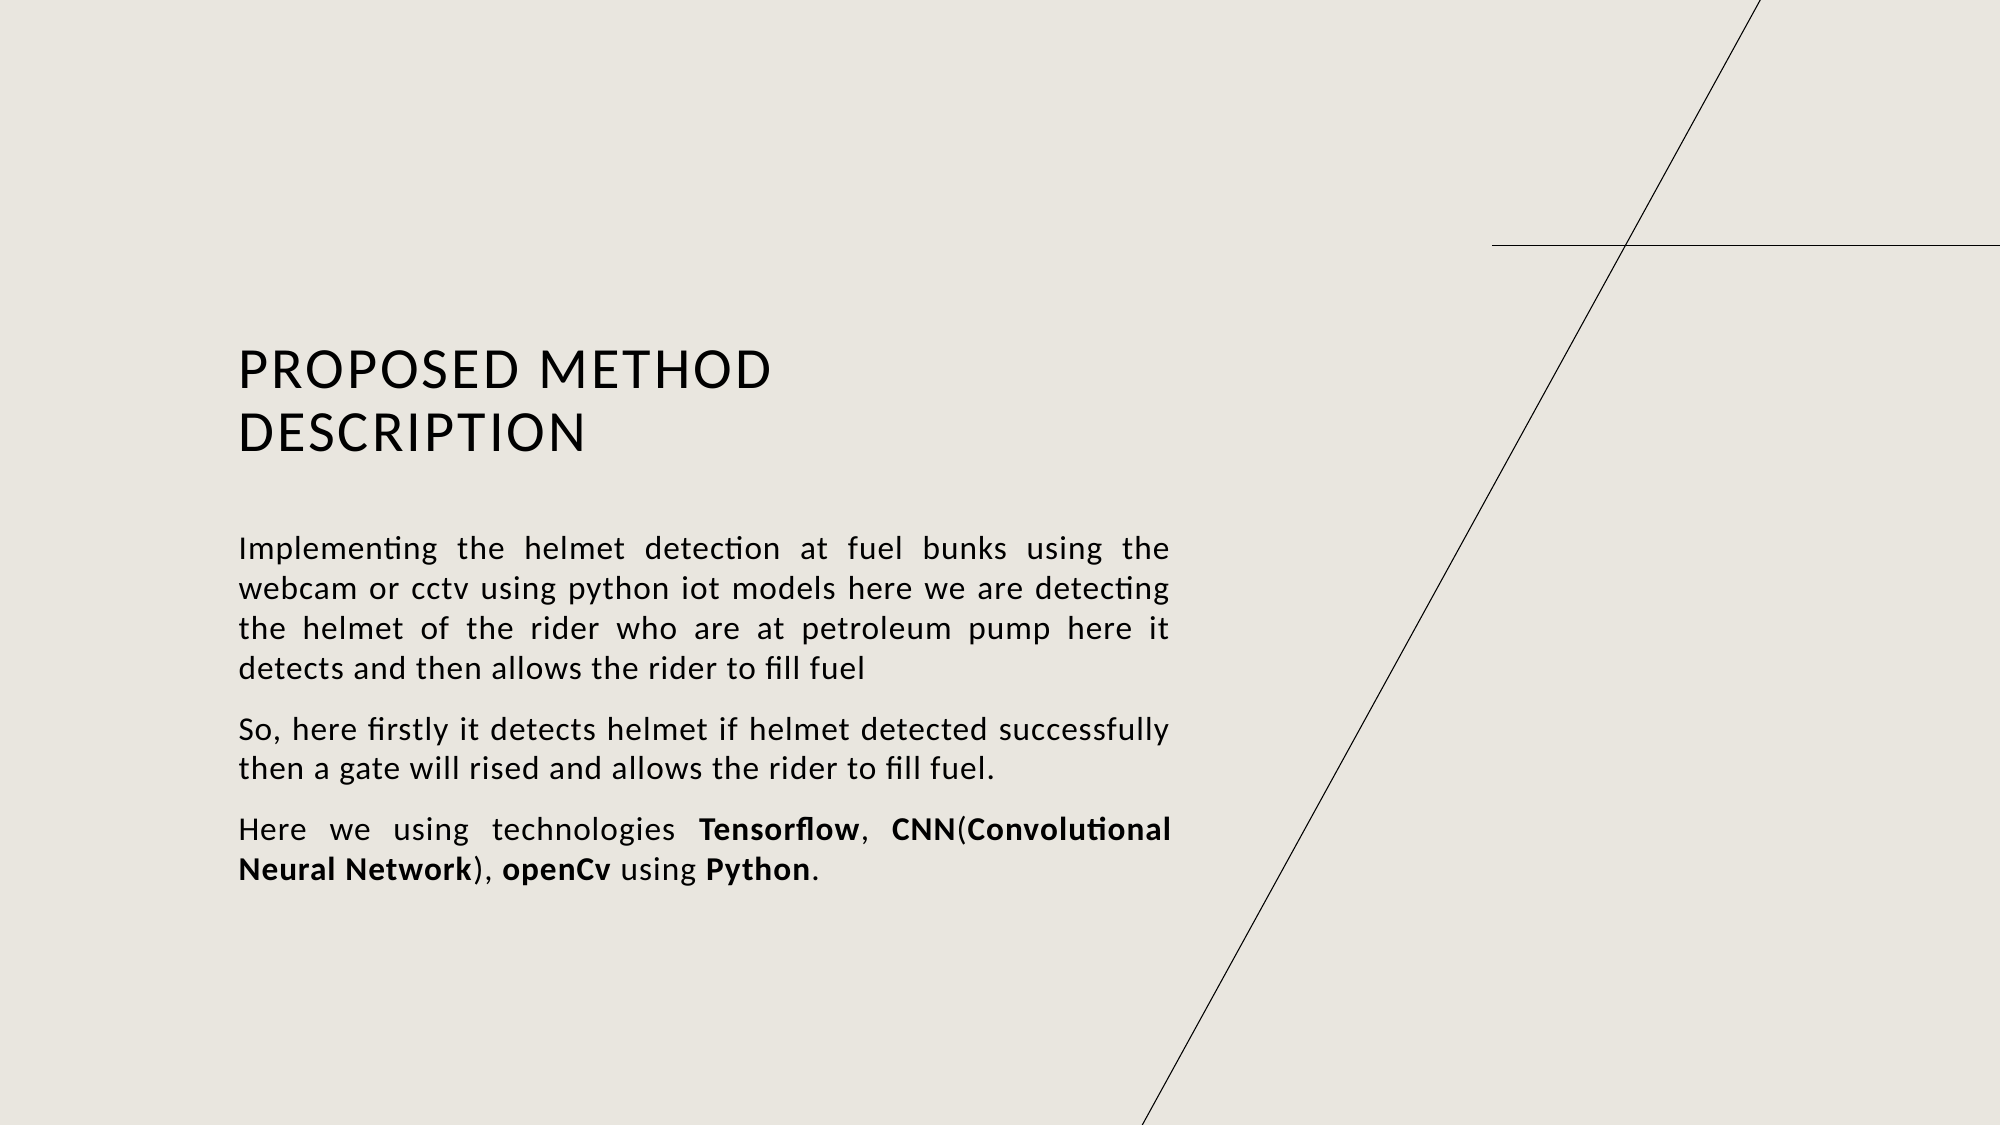

# Proposed method description
Implementing the helmet detection at fuel bunks using the webcam or cctv using python iot models here we are detecting the helmet of the rider who are at petroleum pump here it detects and then allows the rider to fill fuel
So, here firstly it detects helmet if helmet detected successfully then a gate will rised and allows the rider to fill fuel.
Here we using technologies Tensorflow, CNN(Convolutional Neural Network), openCv using Python.